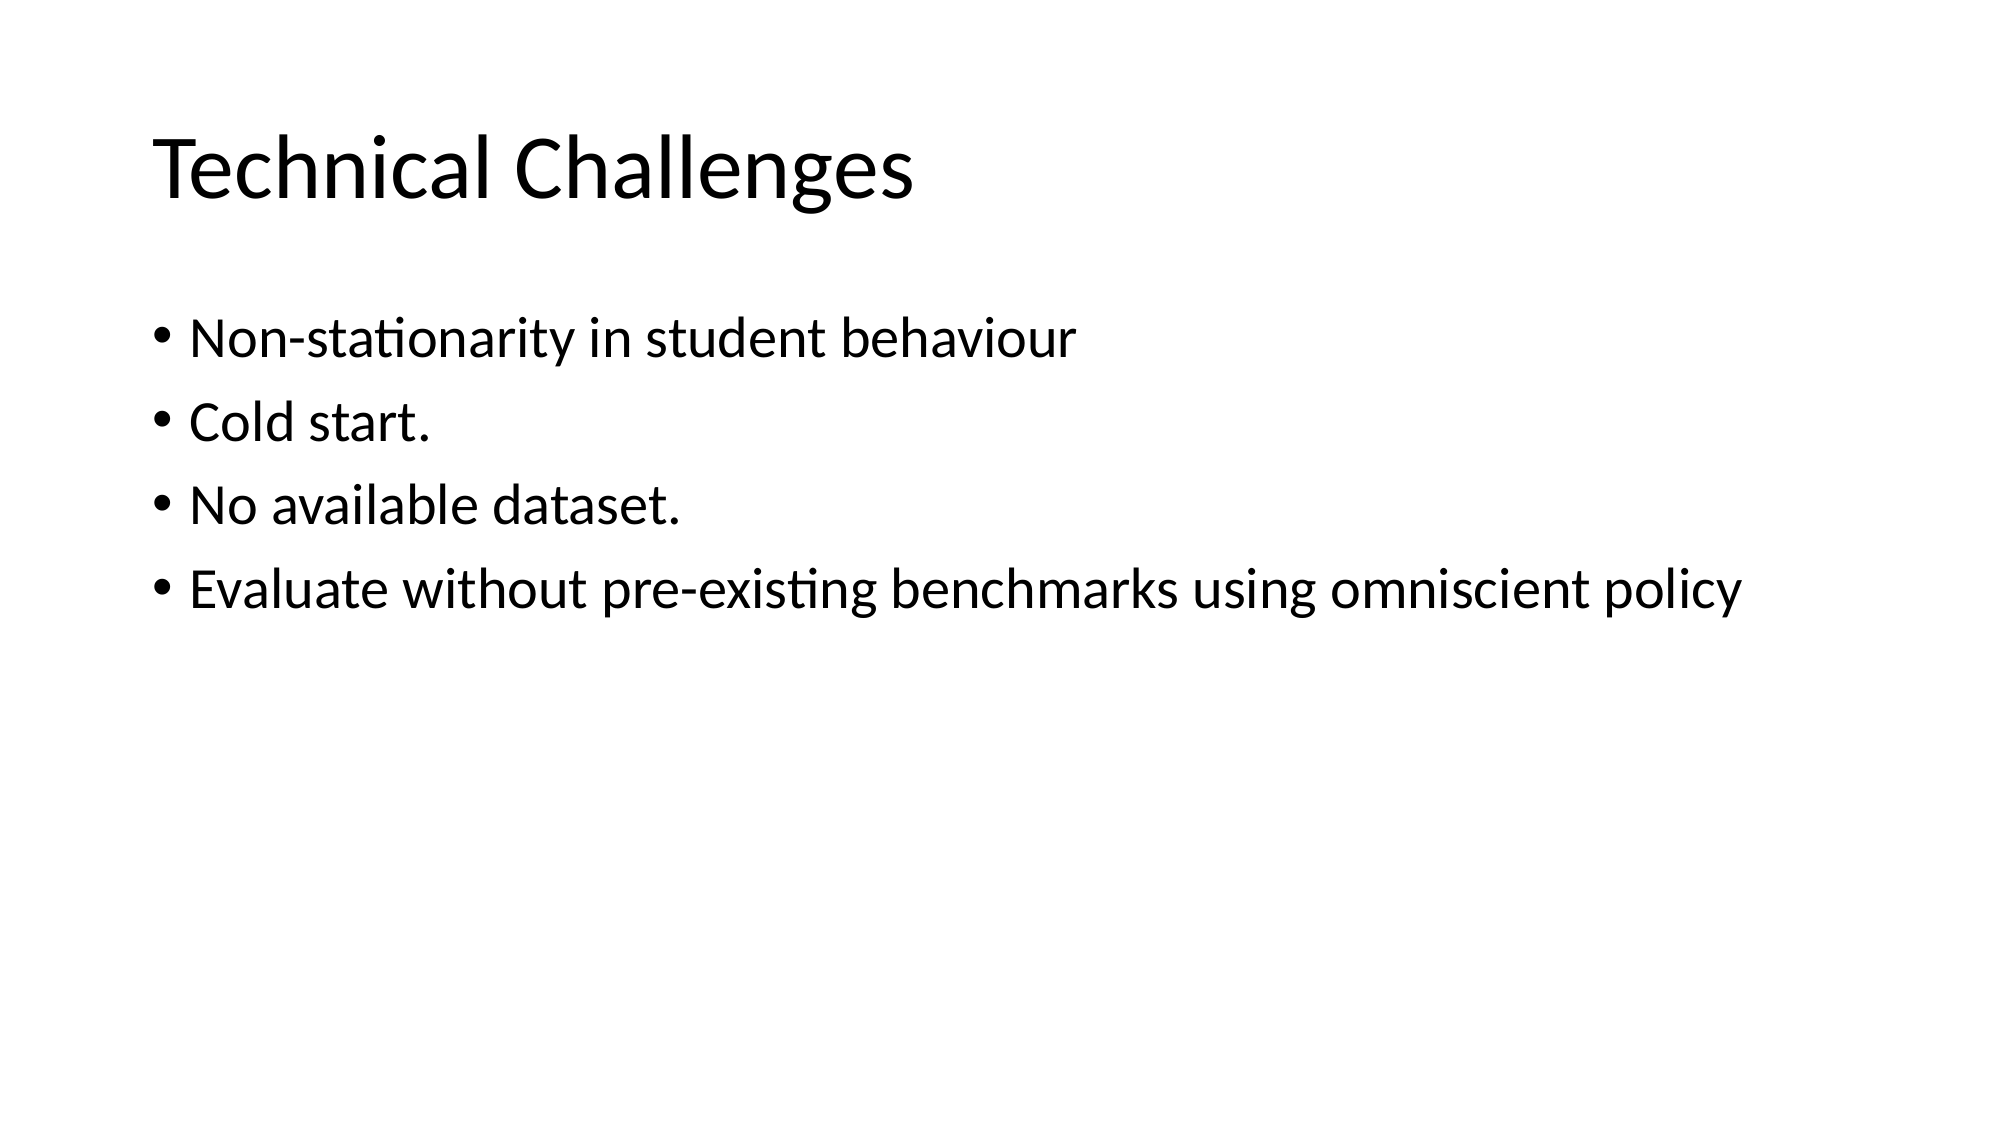

# Technical Challenges
Non-stationarity in student behaviour
Cold start.
No available dataset.
Evaluate without pre-existing benchmarks using omniscient policy